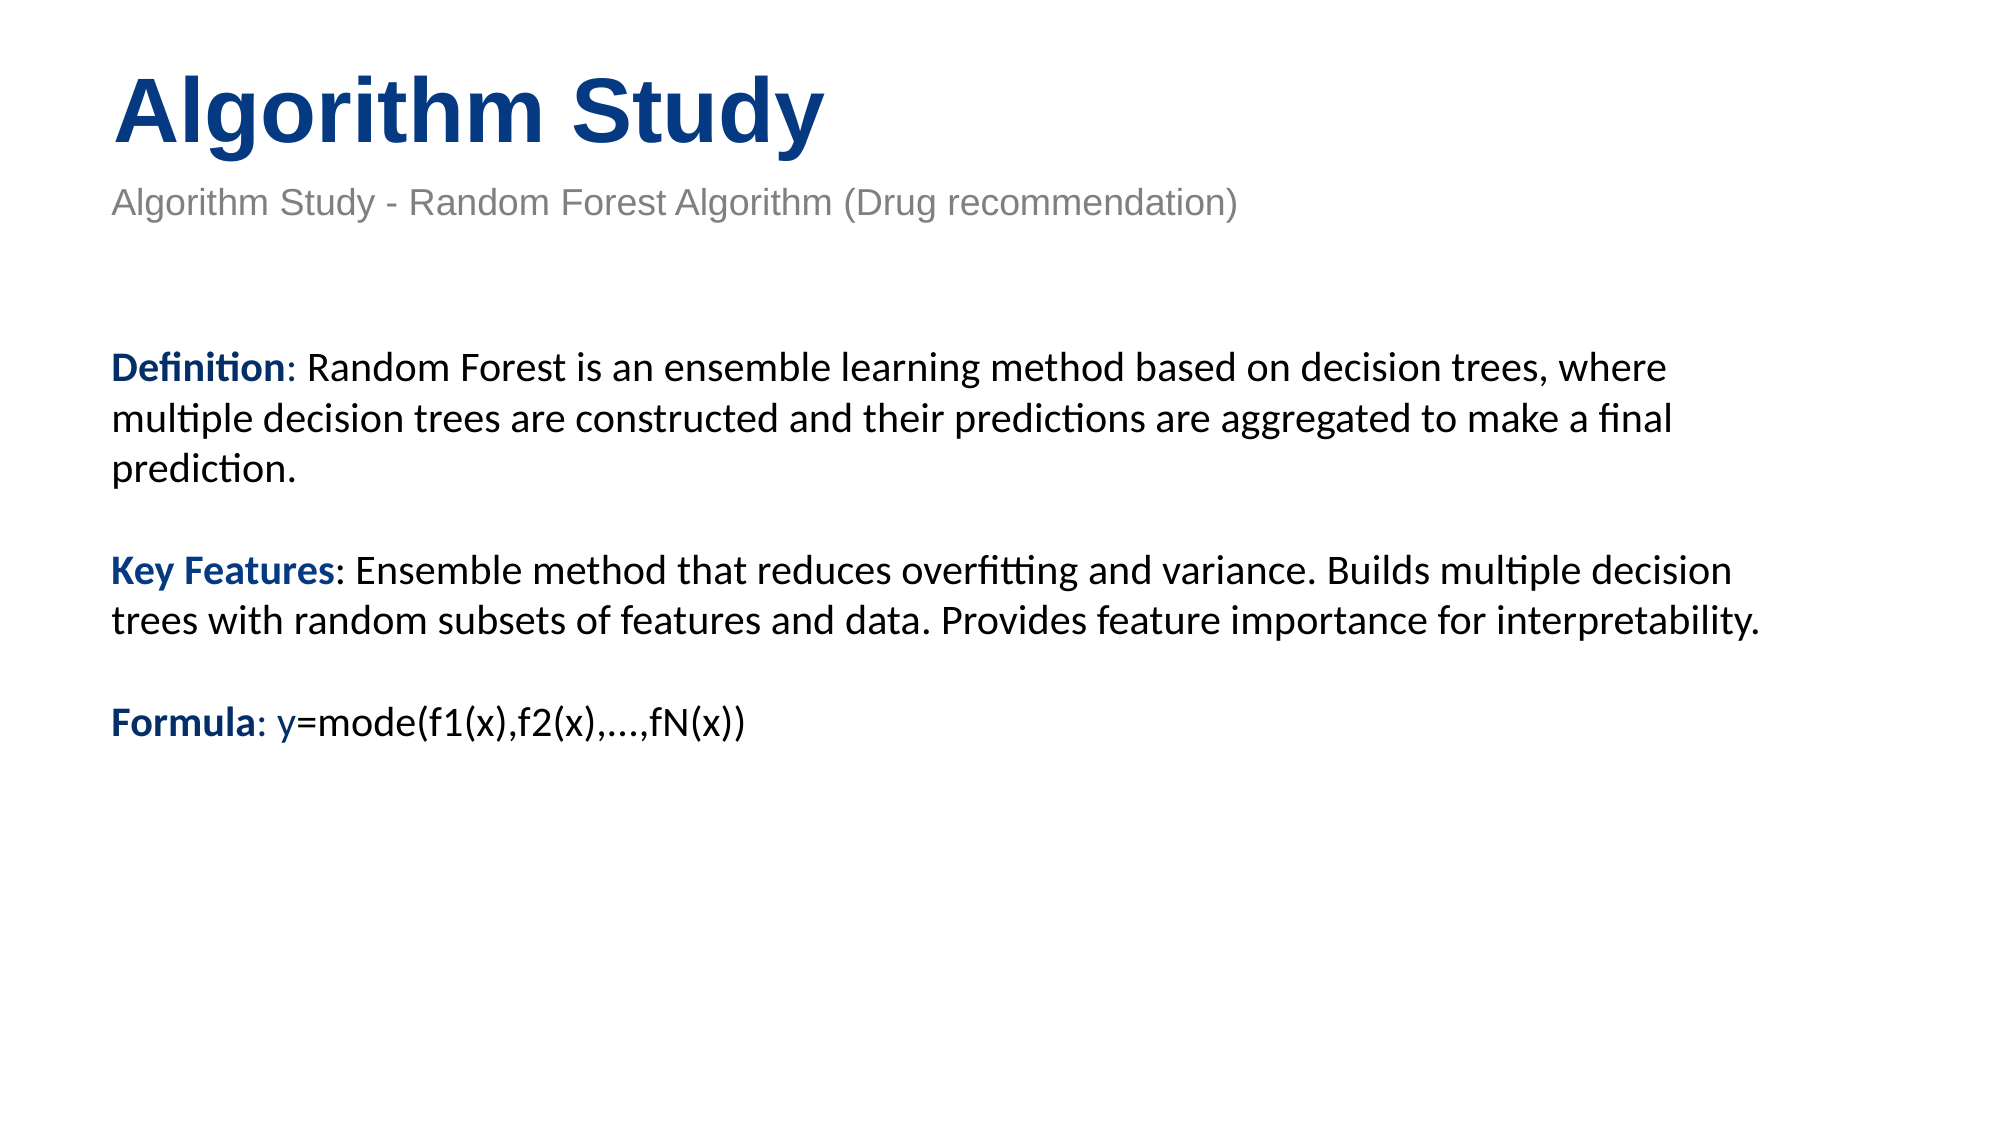

# Algorithm Study
Algorithm Study - Random Forest Algorithm (Drug recommendation)

Definition: Random Forest is an ensemble learning method based on decision trees, where multiple decision trees are constructed and their predictions are aggregated to make a final prediction.

Key Features: Ensemble method that reduces overfitting and variance. Builds multiple decision trees with random subsets of features and data. Provides feature importance for interpretability.

Formula: y​=mode(f1​(x),f2​(x),...,fN​(x))